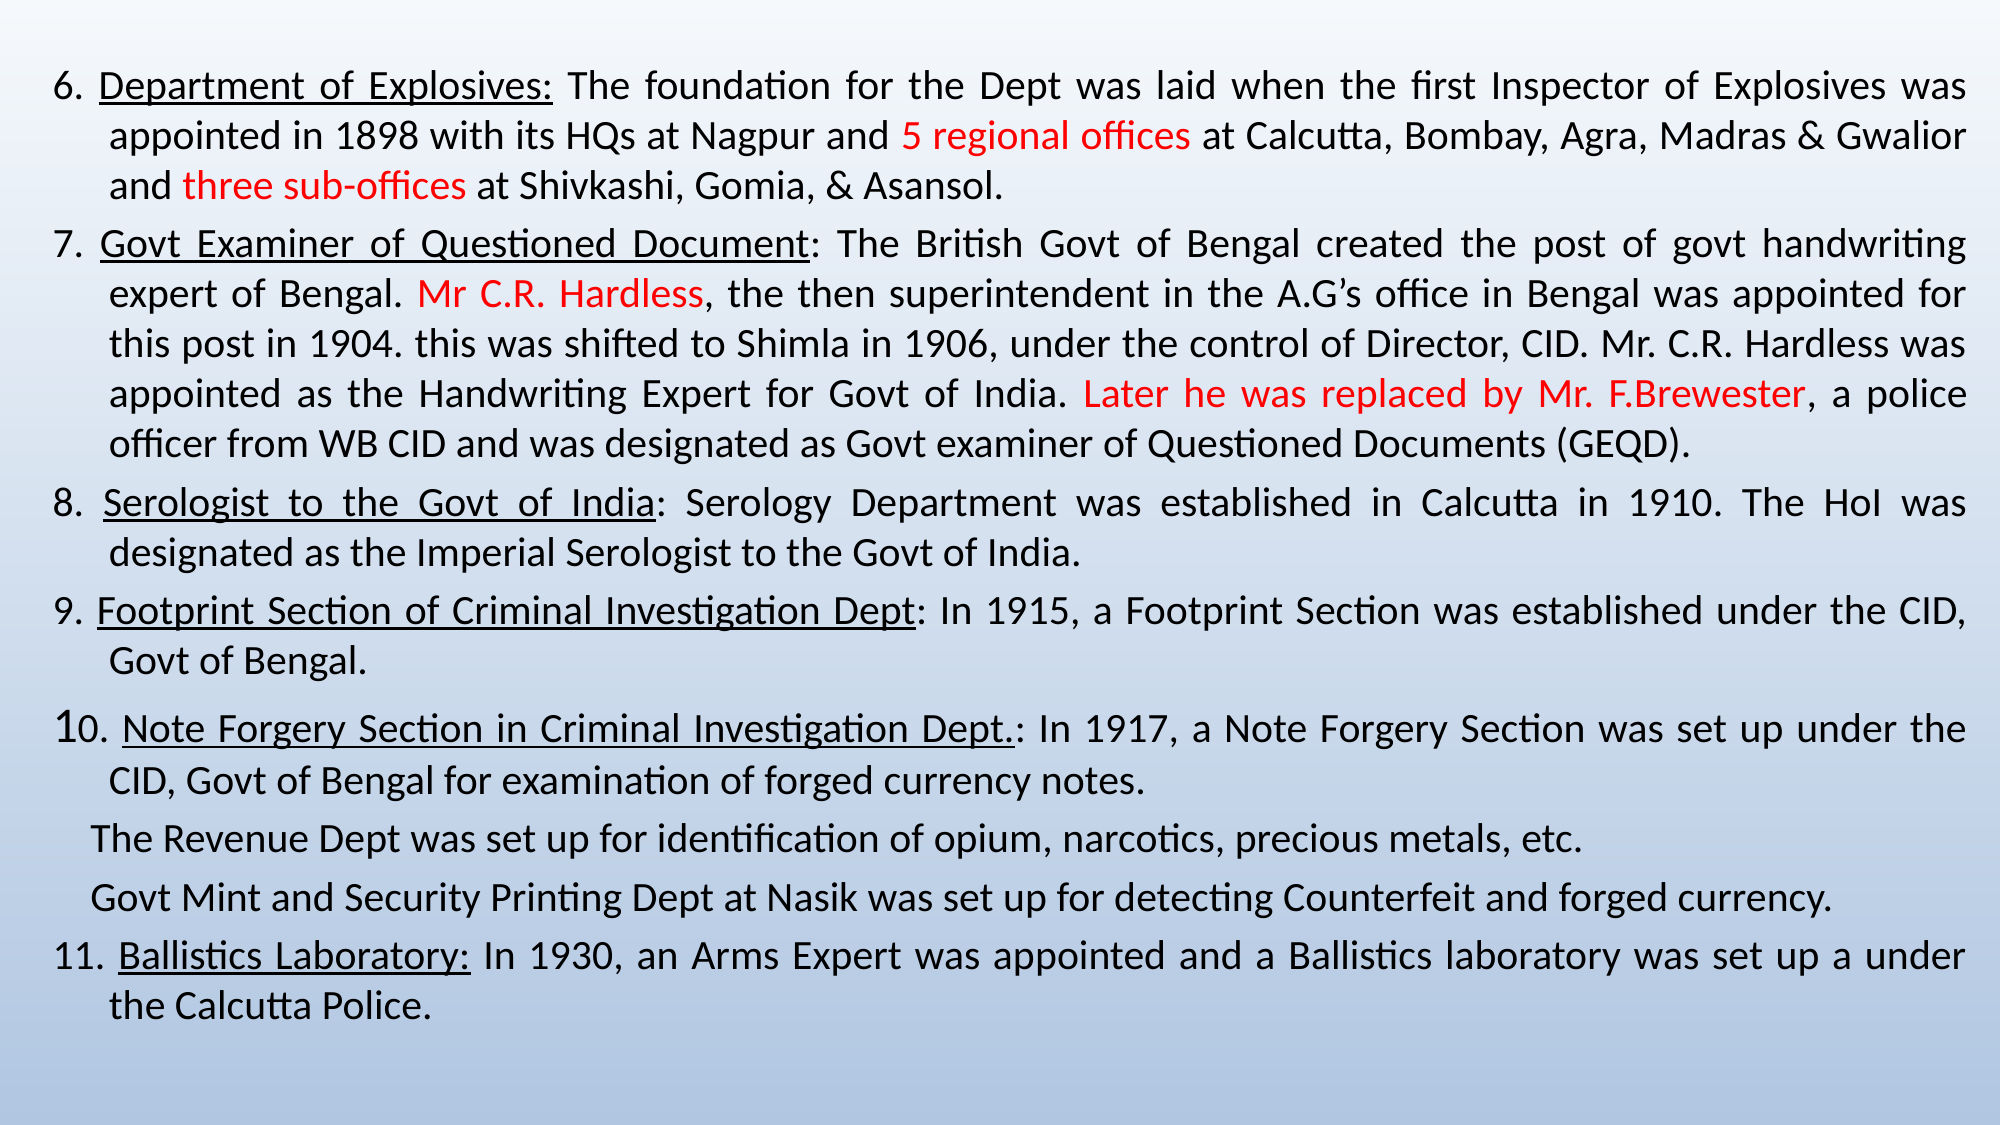

6. Department of Explosives: The foundation for the Dept was laid when the first Inspector of Explosives was appointed in 1898 with its HQs at Nagpur and 5 regional offices at Calcutta, Bombay, Agra, Madras & Gwalior and three sub-offices at Shivkashi, Gomia, & Asansol.
7. Govt Examiner of Questioned Document: The British Govt of Bengal created the post of govt handwriting expert of Bengal. Mr C.R. Hardless, the then superintendent in the A.G’s office in Bengal was appointed for this post in 1904. this was shifted to Shimla in 1906, under the control of Director, CID. Mr. C.R. Hardless was appointed as the Handwriting Expert for Govt of India. Later he was replaced by Mr. F.Brewester, a police officer from WB CID and was designated as Govt examiner of Questioned Documents (GEQD).
8. Serologist to the Govt of India: Serology Department was established in Calcutta in 1910. The HoI was designated as the Imperial Serologist to the Govt of India.
9. Footprint Section of Criminal Investigation Dept: In 1915, a Footprint Section was established under the CID, Govt of Bengal.
10. Note Forgery Section in Criminal Investigation Dept.: In 1917, a Note Forgery Section was set up under the CID, Govt of Bengal for examination of forged currency notes.
    The Revenue Dept was set up for identification of opium, narcotics, precious metals, etc.
    Govt Mint and Security Printing Dept at Nasik was set up for detecting Counterfeit and forged currency.
11. Ballistics Laboratory: In 1930, an Arms Expert was appointed and a Ballistics laboratory was set up a under the Calcutta Police.